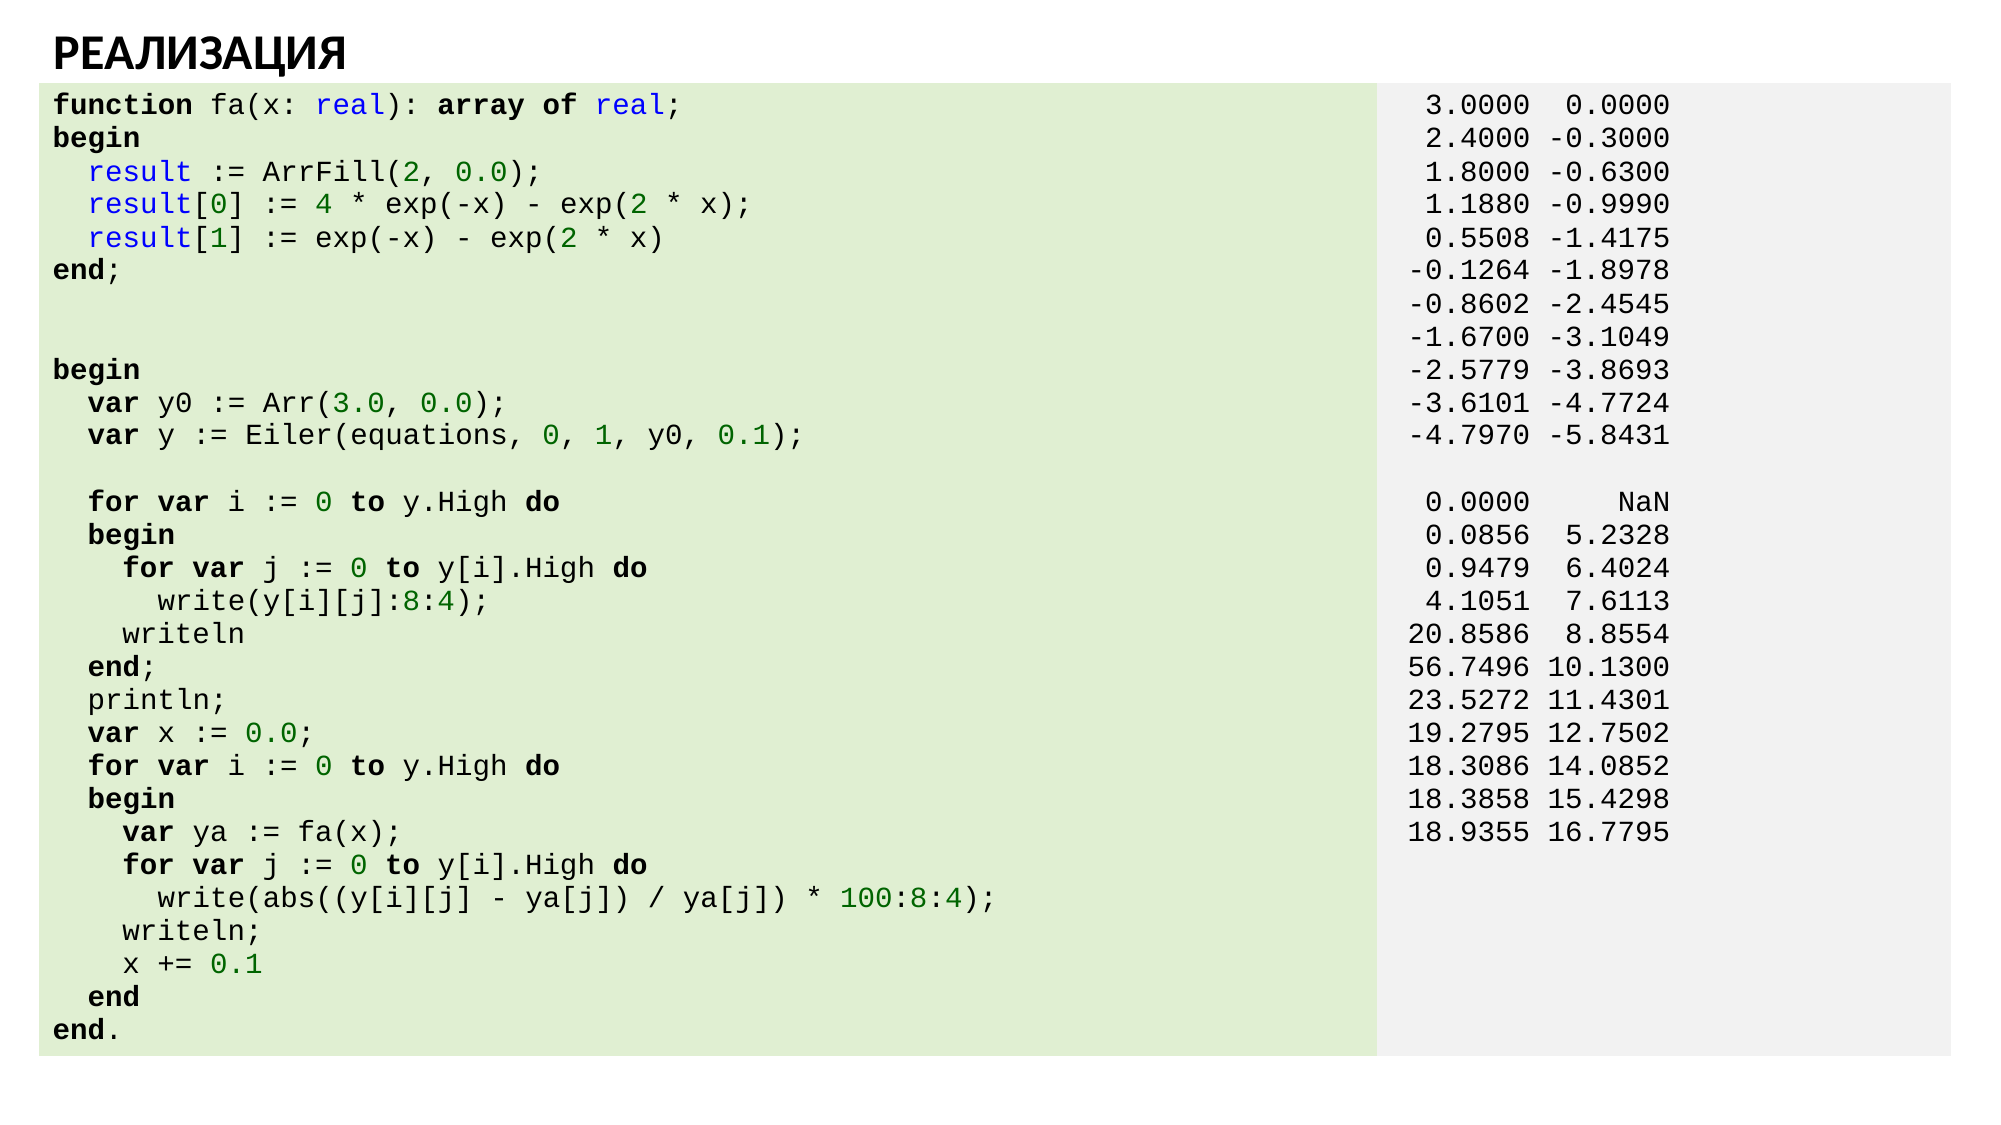

# РЕАЛИЗАЦИЯ
| function fa(x: real): array of real; begin result := ArrFill(2, 0.0); result[0] := 4 \* exp(-x) - exp(2 \* x); result[1] := exp(-x) - exp(2 \* x) end; begin var y0 := Arr(3.0, 0.0); var y := Eiler(equations, 0, 1, y0, 0.1); for var i := 0 to y.High do begin for var j := 0 to y[i].High do write(y[i][j]:8:4); writeln end; println; var x := 0.0; for var i := 0 to y.High do begin var ya := fa(x); for var j := 0 to y[i].High do write(abs((y[i][j] - ya[j]) / ya[j]) \* 100:8:4); writeln; x += 0.1 end end. | 3.0000 0.0000 2.4000 -0.3000 1.8000 -0.6300 1.1880 -0.9990 0.5508 -1.4175 -0.1264 -1.8978 -0.8602 -2.4545 -1.6700 -3.1049 -2.5779 -3.8693 -3.6101 -4.7724 -4.7970 -5.8431 0.0000 NaN 0.0856 5.2328 0.9479 6.4024 4.1051 7.6113 20.8586 8.8554 56.7496 10.1300 23.5272 11.4301 19.2795 12.7502 18.3086 14.0852 18.3858 15.4298 18.9355 16.7795 |
| --- | --- |